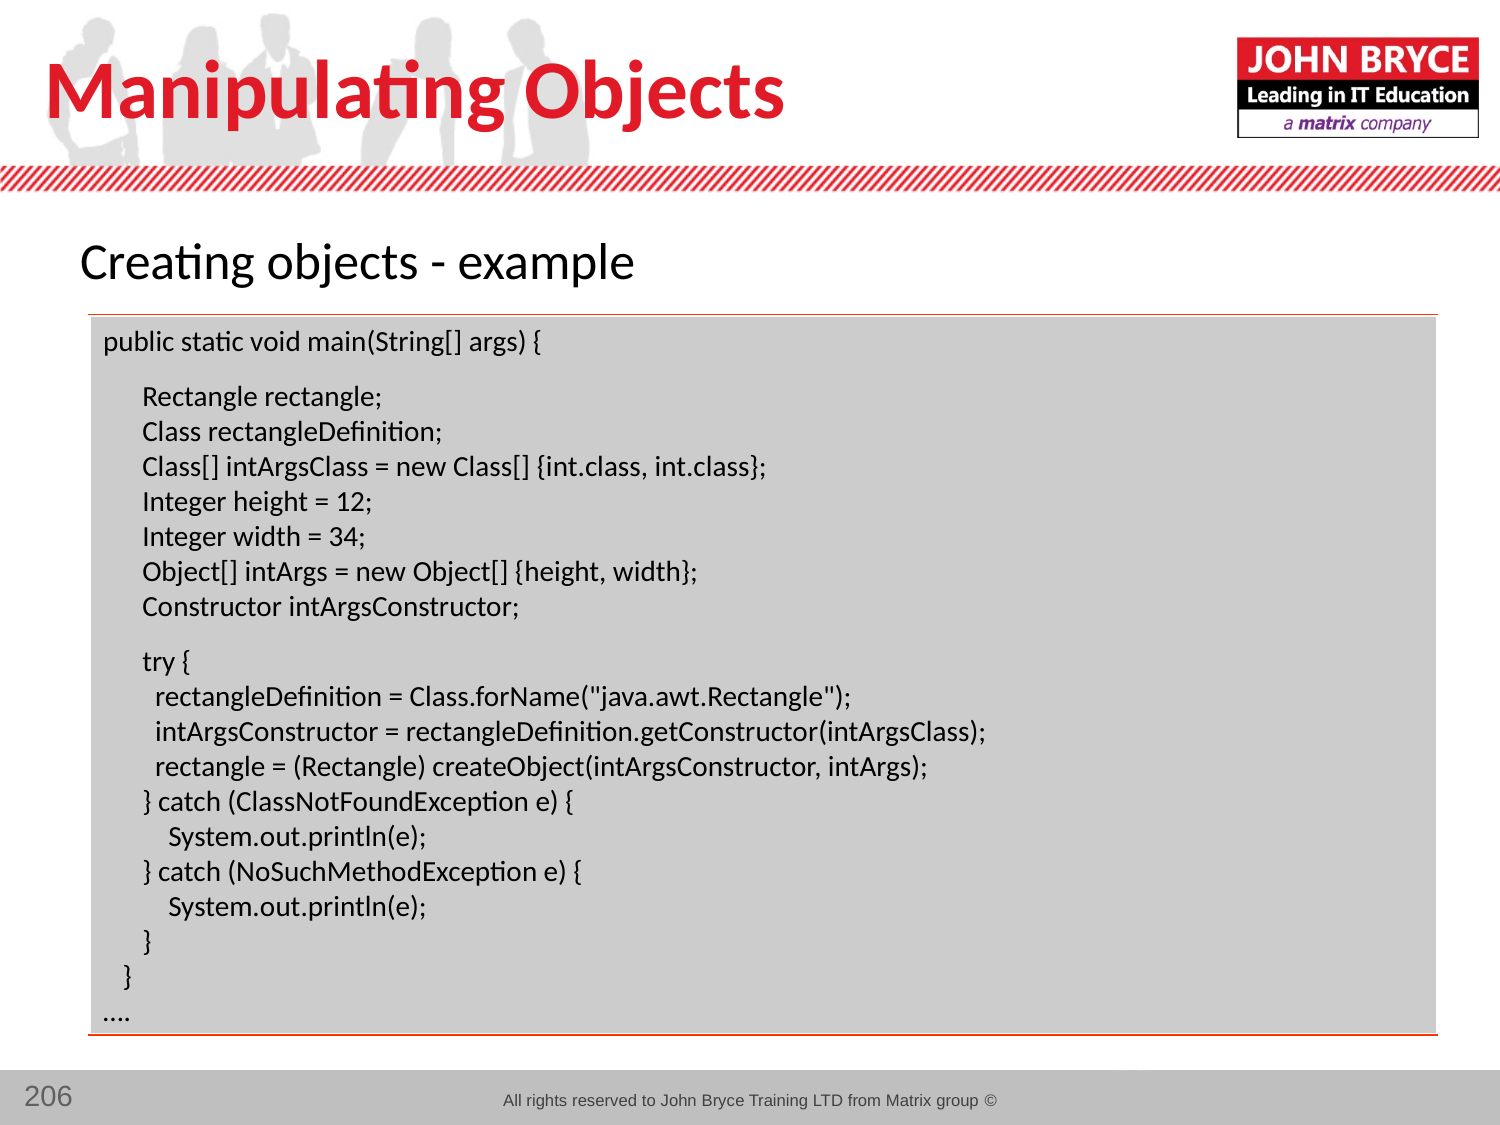

# Manipulating Objects
Creating objects - example

public static void main(String[] args) {

      Rectangle rectangle;
      Class rectangleDefinition;
      Class[] intArgsClass = new Class[] {int.class, int.class};
      Integer height = 12;
      Integer width = 34;
      Object[] intArgs = new Object[] {height, width};
      Constructor intArgsConstructor;

      try {
        rectangleDefinition = Class.forName("java.awt.Rectangle");
        intArgsConstructor = rectangleDefinition.getConstructor(intArgsClass);
        rectangle = (Rectangle) createObject(intArgsConstructor, intArgs);
      } catch (ClassNotFoundException e) {
          System.out.println(e);
      } catch (NoSuchMethodException e) {
          System.out.println(e);
      }
   }
….